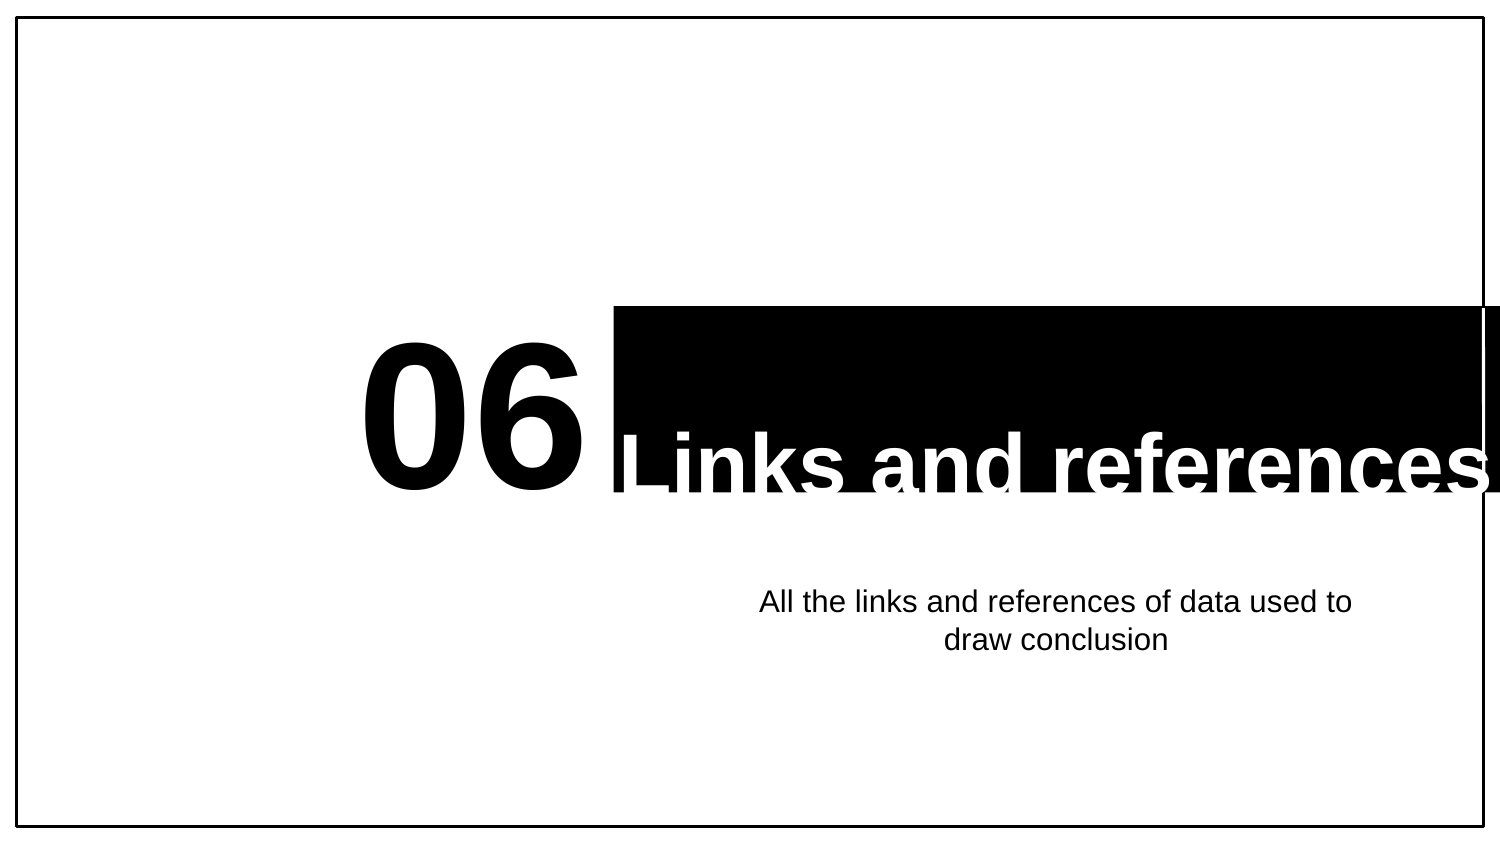

# 06
Links and references
All the links and references of data used to draw conclusion